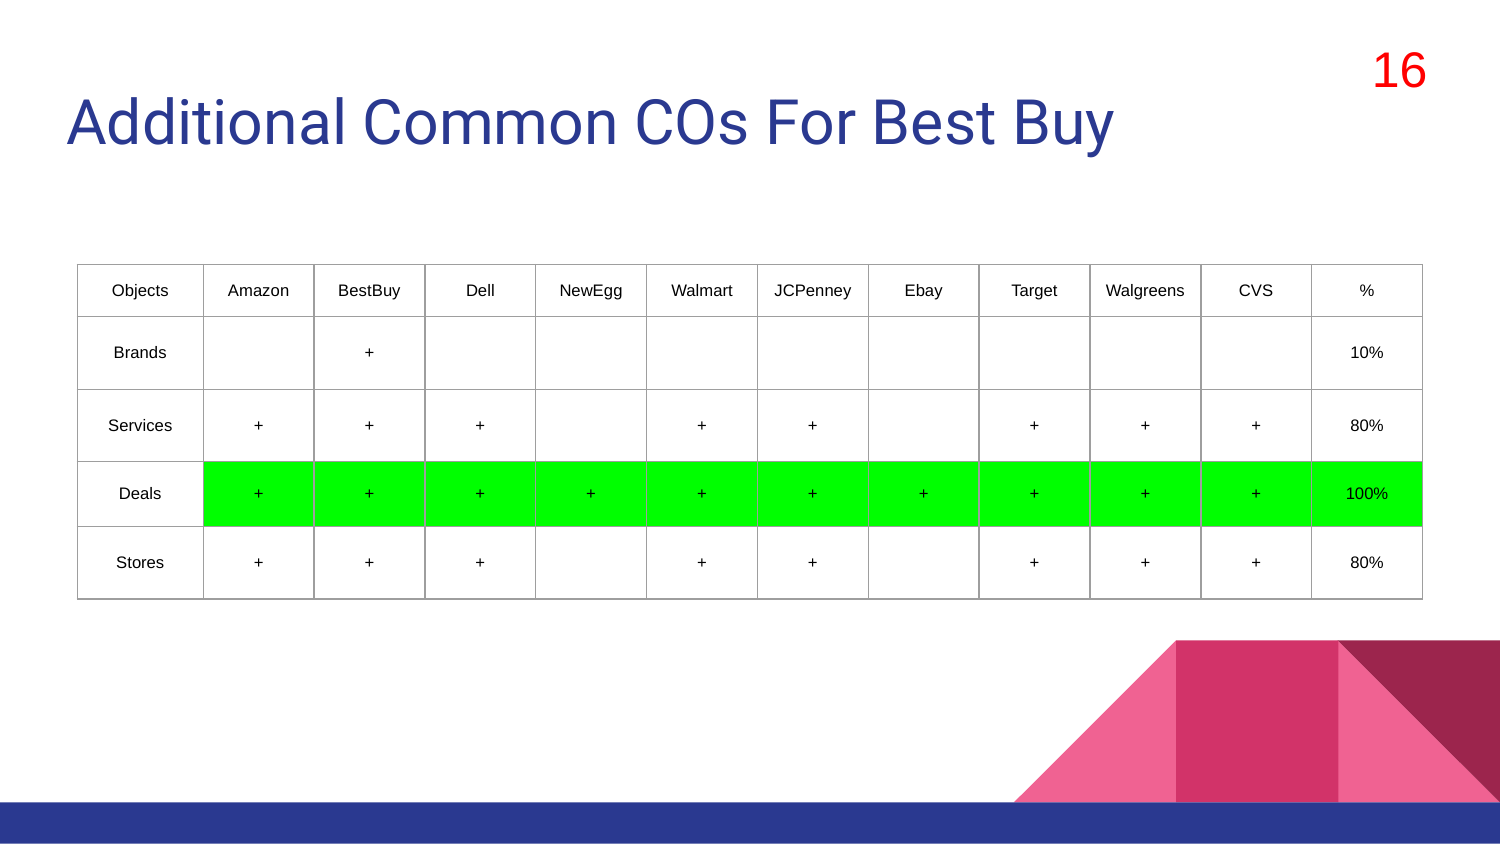

16
# Additional Common COs For Best Buy
| Objects | Amazon | BestBuy | Dell | NewEgg | Walmart | JCPenney | Ebay | Target | Walgreens | CVS | % |
| --- | --- | --- | --- | --- | --- | --- | --- | --- | --- | --- | --- |
| Brands |  | + |  |  |  |  |  |  |  |  | 10% |
| Services | + | + | + |  | + | + |  | + | + | + | 80% |
| Deals | + | + | + | + | + | + | + | + | + | + | 100% |
| Stores | + | + | + |  | + | + |  | + | + | + | 80% |